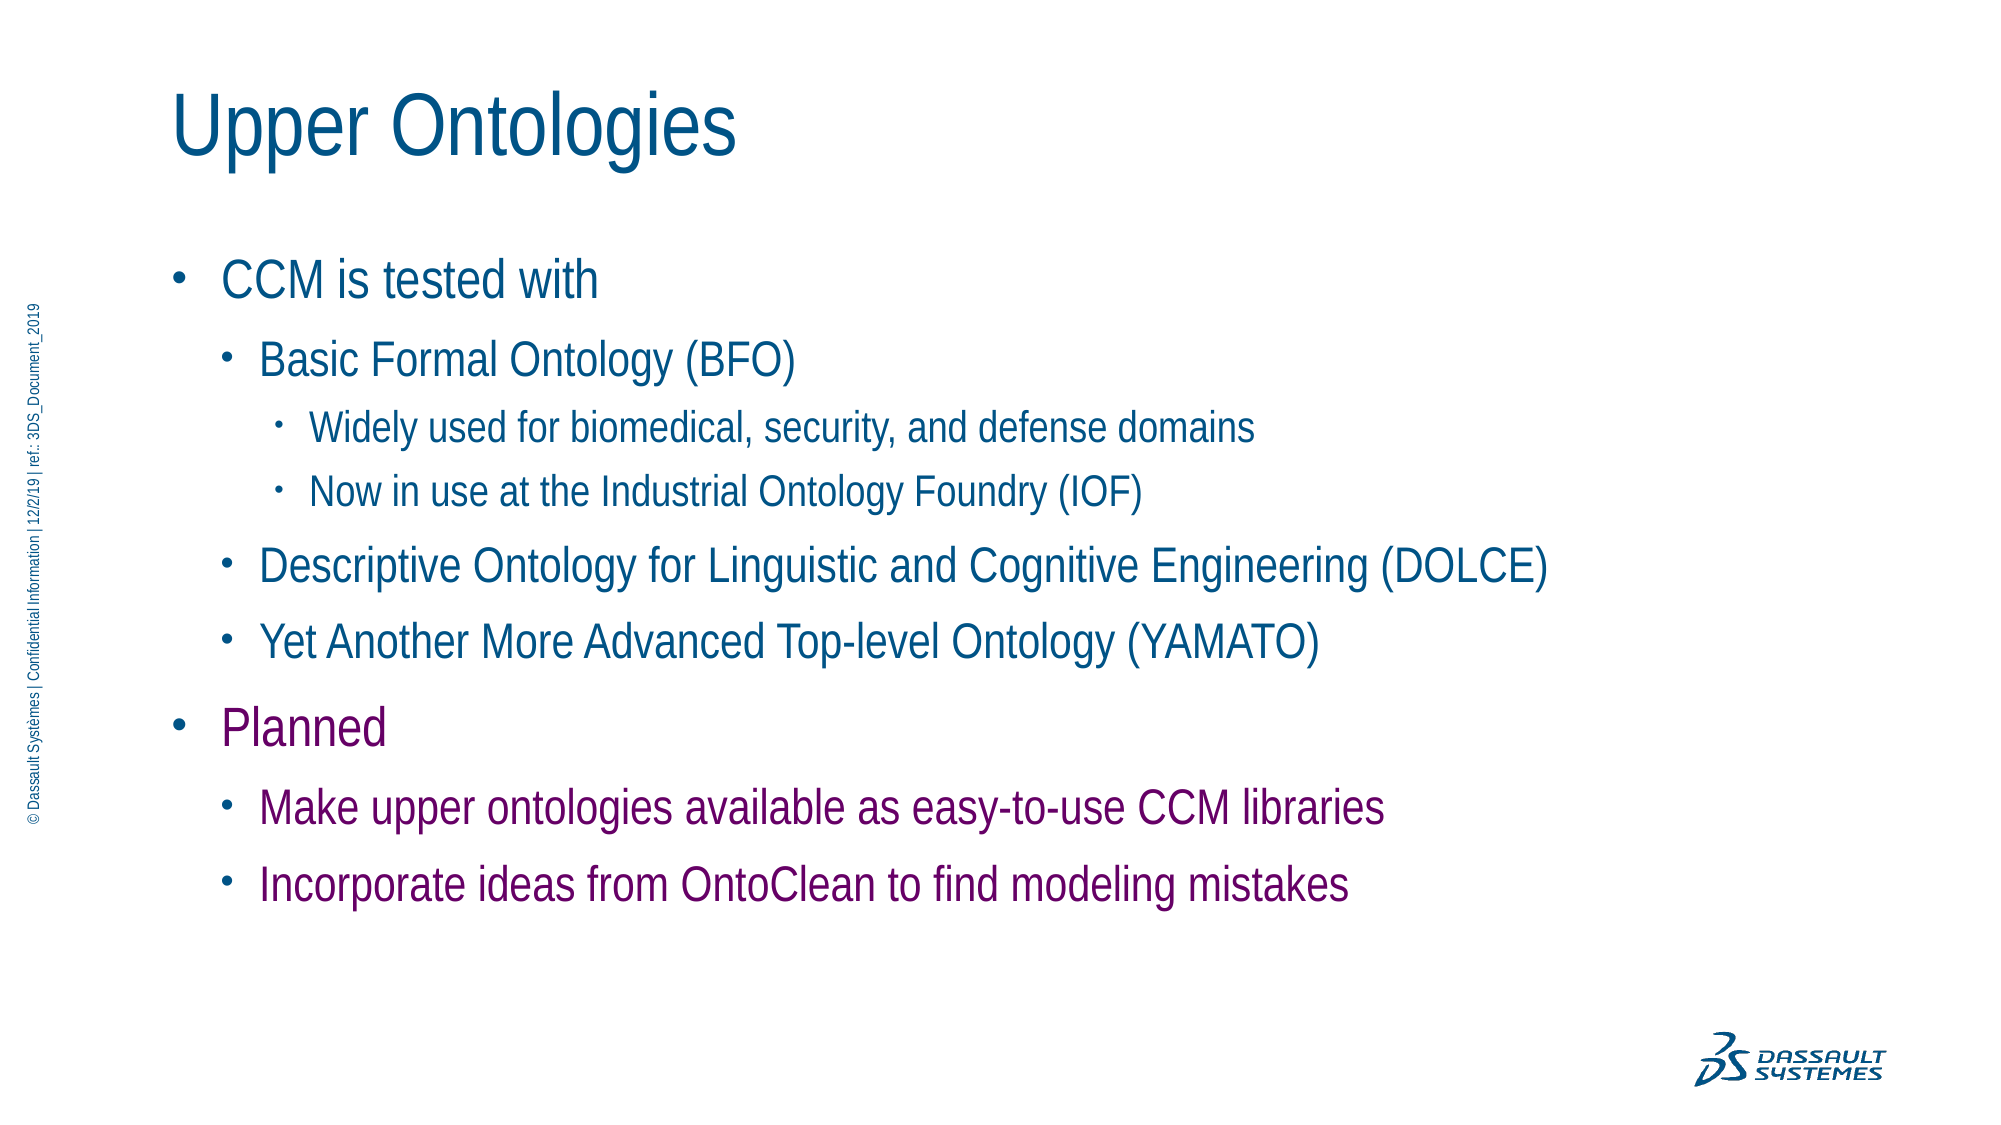

# Upper Ontologies
CCM is tested with
Basic Formal Ontology (BFO)
Widely used for biomedical, security, and defense domains
Now in use at the Industrial Ontology Foundry (IOF)
Descriptive Ontology for Linguistic and Cognitive Engineering (DOLCE)
Yet Another More Advanced Top-level Ontology (YAMATO)
Planned
Make upper ontologies available as easy-to-use CCM libraries
Incorporate ideas from OntoClean to find modeling mistakes